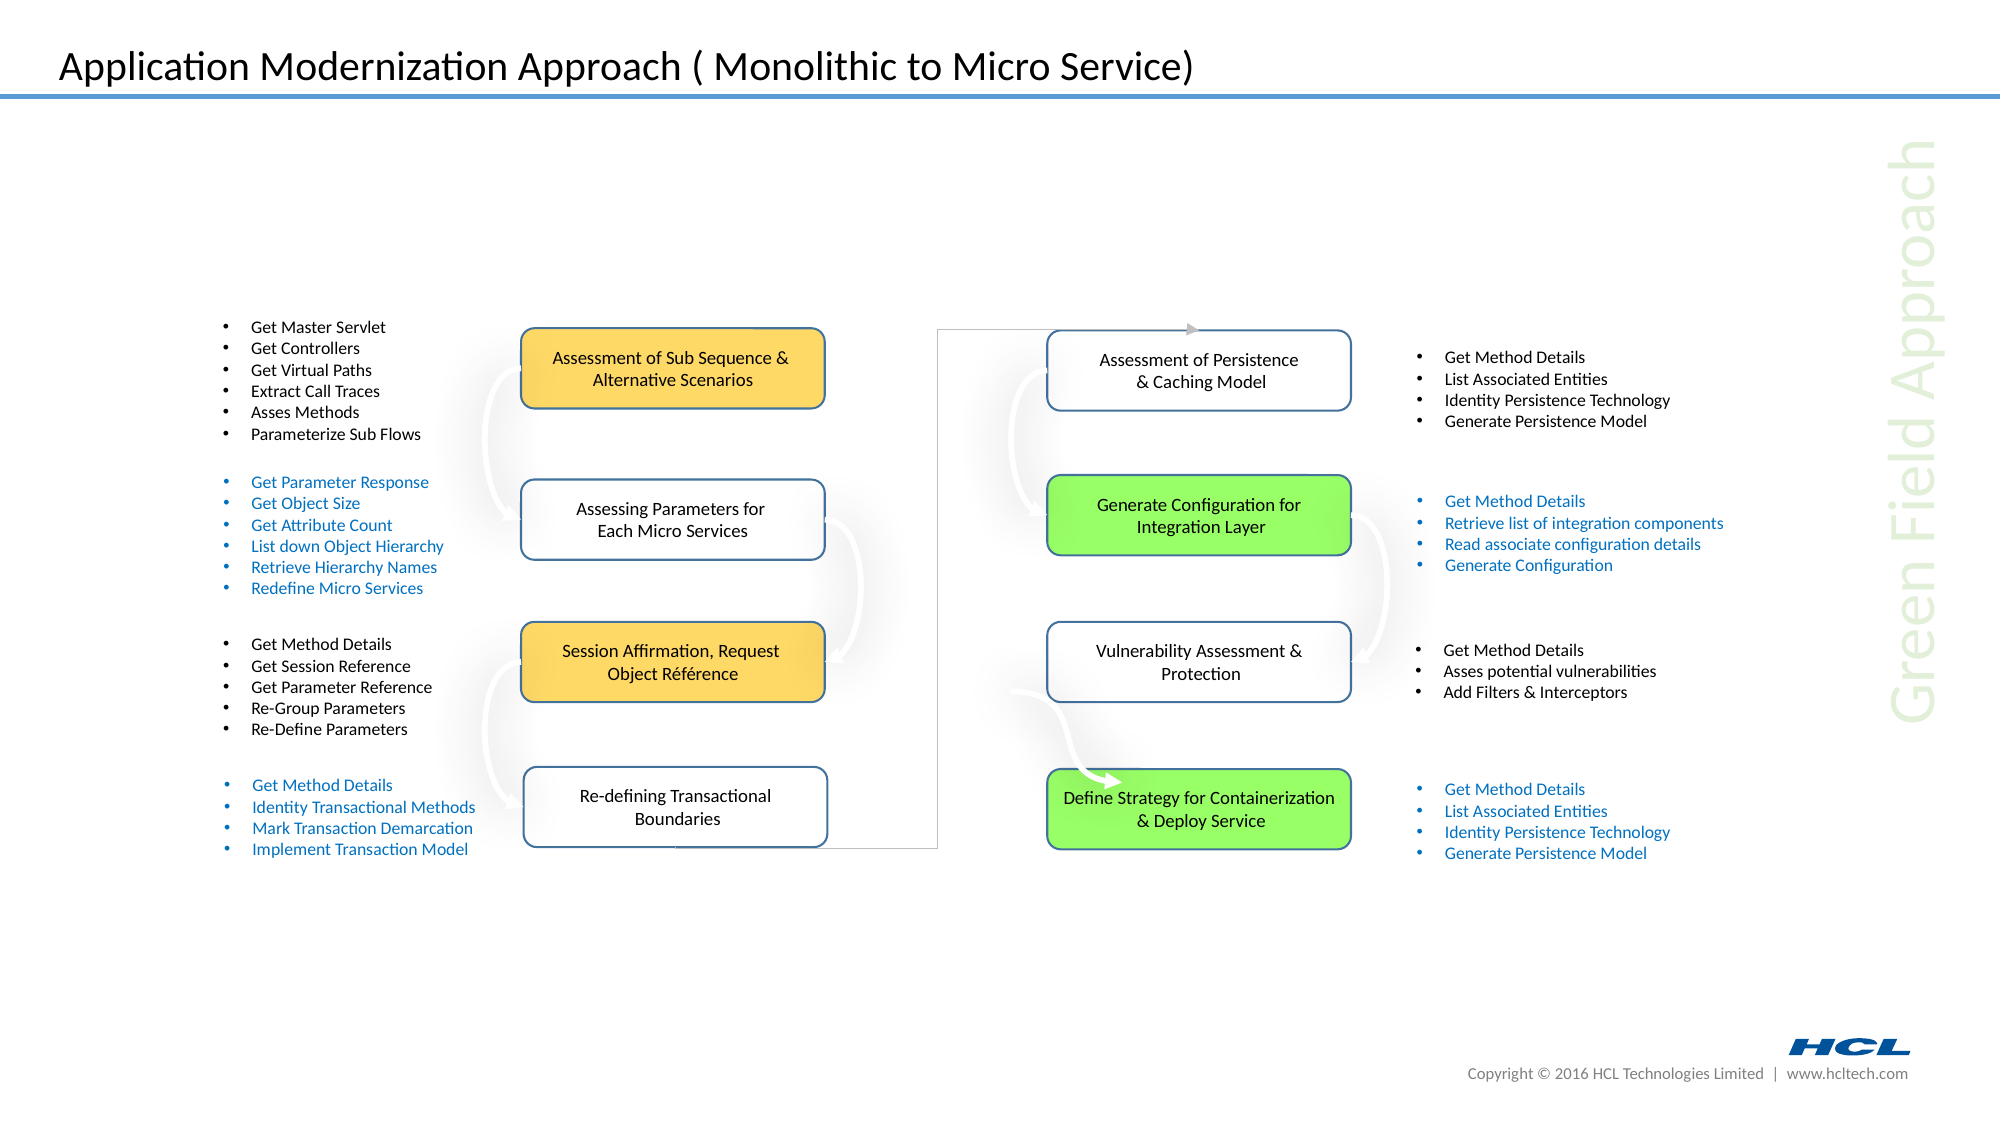

Application Modernization Approach ( Monolithic to Micro Service)
Get Master Servlet
Get Controllers
Get Virtual Paths
Extract Call Traces
Asses Methods
Parameterize Sub Flows

Assessment of Sub Sequence &
Alternative Scenarios
Get Method Details
List Associated Entities
Identity Persistence Technology
Generate Persistence Model
Assessment of Persistence
 & Caching Model
Green Field Approach
Get Parameter Response
Get Object Size
Get Attribute Count
List down Object Hierarchy
Retrieve Hierarchy Names
Redefine Micro Services

Get Method Details
Retrieve list of integration components
Read associate configuration details
Generate Configuration
Generate Configuration for
 Integration Layer
Assessing Parameters for
Each Micro Services

Get Method Details
Get Session Reference
Get Parameter Reference
Re-Group Parameters
Re-Define Parameters
Get Method Details
Asses potential vulnerabilities
Add Filters & Interceptors
Vulnerability Assessment &
 Protection
Session Affirmation, Request
Object Référence
Get Method Details
Identity Transactional Methods
Mark Transaction Demarcation
Implement Transaction Model

Get Method Details
List Associated Entities
Identity Persistence Technology
Generate Persistence Model
Re-defining Transactional
 Boundaries
Define Strategy for Containerization
 & Deploy Service

Copyright © 2016 HCL Technologies Limited  |  www.hcltech.com